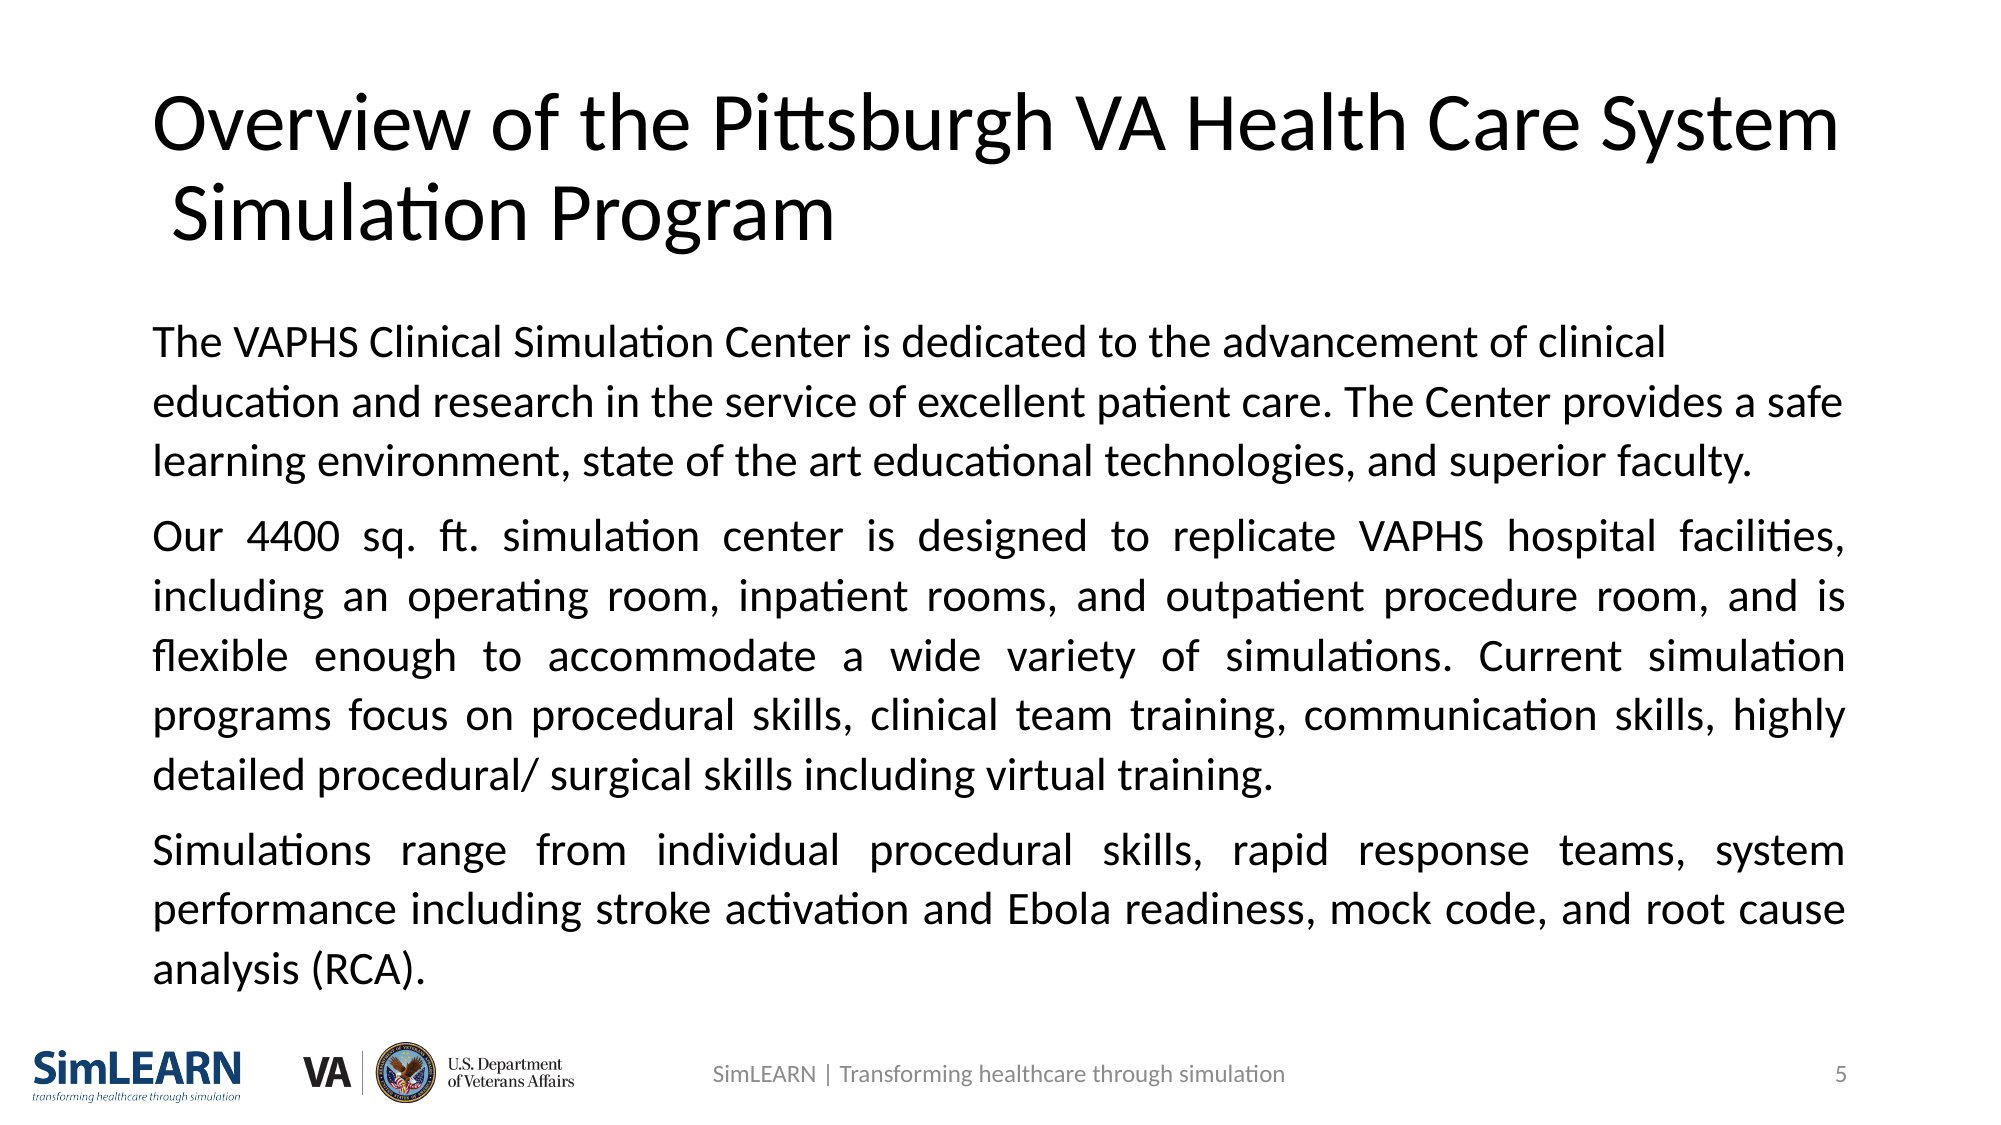

# Overview of the Pittsburgh VA Health Care System  Simulation Program
The VAPHS Clinical Simulation Center is dedicated to the advancement of clinical education and research in the service of excellent patient care. The Center provides a safe learning environment, state of the art educational technologies, and superior faculty.
Our 4400 sq. ft. simulation center is designed to replicate VAPHS hospital facilities, including an operating room, inpatient rooms, and outpatient procedure room, and is flexible enough to accommodate a wide variety of simulations. Current simulation programs focus on procedural skills, clinical team training, communication skills, highly detailed procedural/ surgical skills including virtual training.
Simulations range from individual procedural skills, rapid response teams, system performance including stroke activation and Ebola readiness, mock code, and root cause analysis (RCA).

SimLEARN | Transforming healthcare through simulation
5